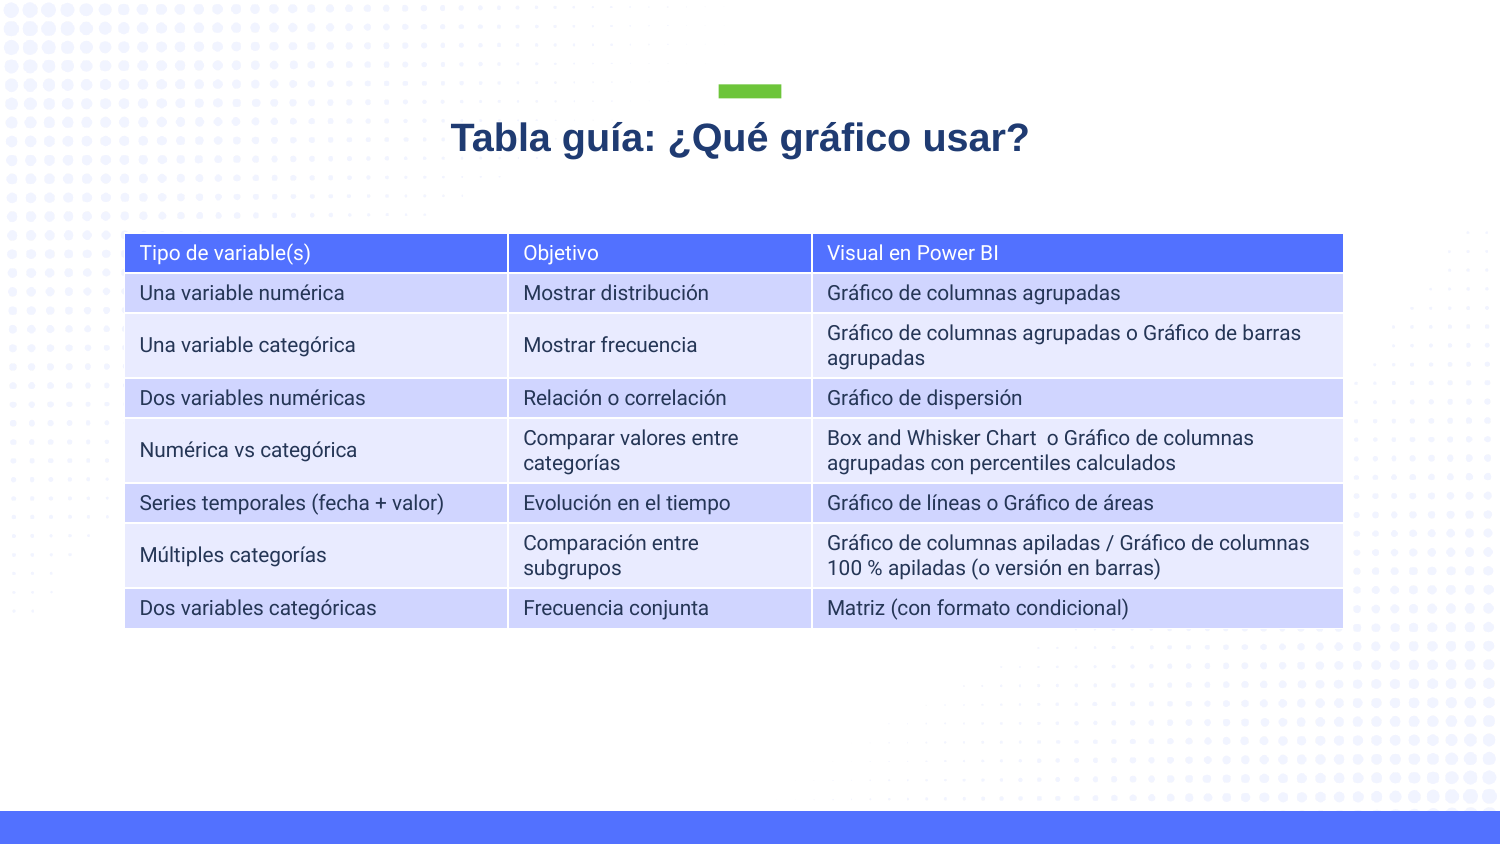

Tabla guía: ¿Qué gráfico usar?
| Tipo de variable(s) | Objetivo | Visual en Power BI |
| --- | --- | --- |
| Una variable numérica | Mostrar distribución | Gráfico de columnas agrupadas |
| Una variable categórica | Mostrar frecuencia | Gráfico de columnas agrupadas o Gráfico de barras agrupadas |
| Dos variables numéricas | Relación o correlación | Gráfico de dispersión |
| Numérica vs categórica | Comparar valores entre categorías | Box and Whisker Chart  o Gráfico de columnas agrupadas con percentiles calculados |
| Series temporales (fecha + valor) | Evolución en el tiempo | Gráfico de líneas o Gráfico de áreas |
| Múltiples categorías | Comparación entre subgrupos | Gráfico de columnas apiladas / Gráfico de columnas 100 % apiladas (o versión en barras) |
| Dos variables categóricas | Frecuencia conjunta | Matriz (con formato condicional) |